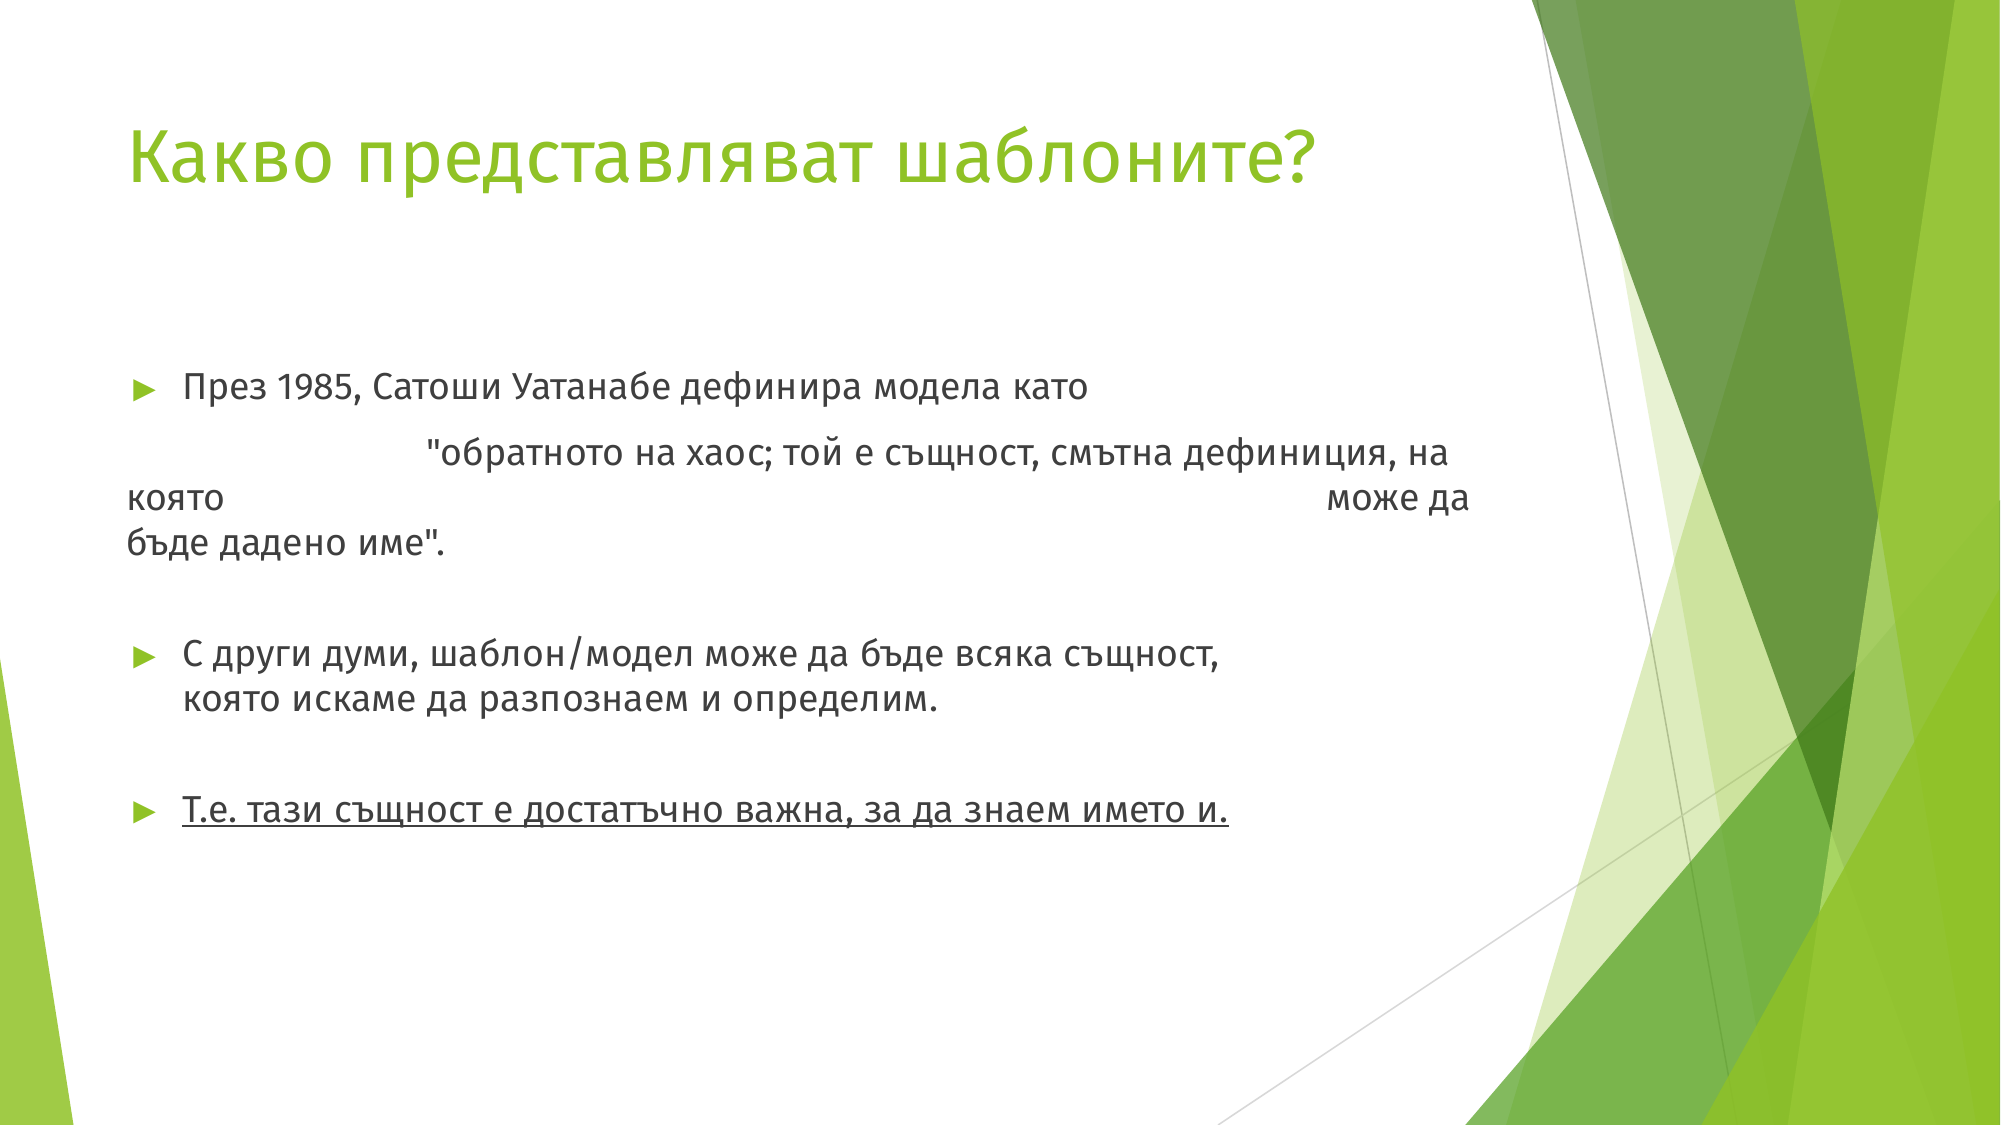

# Какво представляват шаблоните?
През 1985, Сатоши Уатанабе дефинира модела като
		"обратното на хаос; той е същност, смътна дефиниция, на която 								може да бъде дадено име".
С други думи, шаблон/модел може да бъде всяка същност,
която искаме да разпознаем и определим.
Т.е. тази същност е достатъчно важна, за да знаем името и.